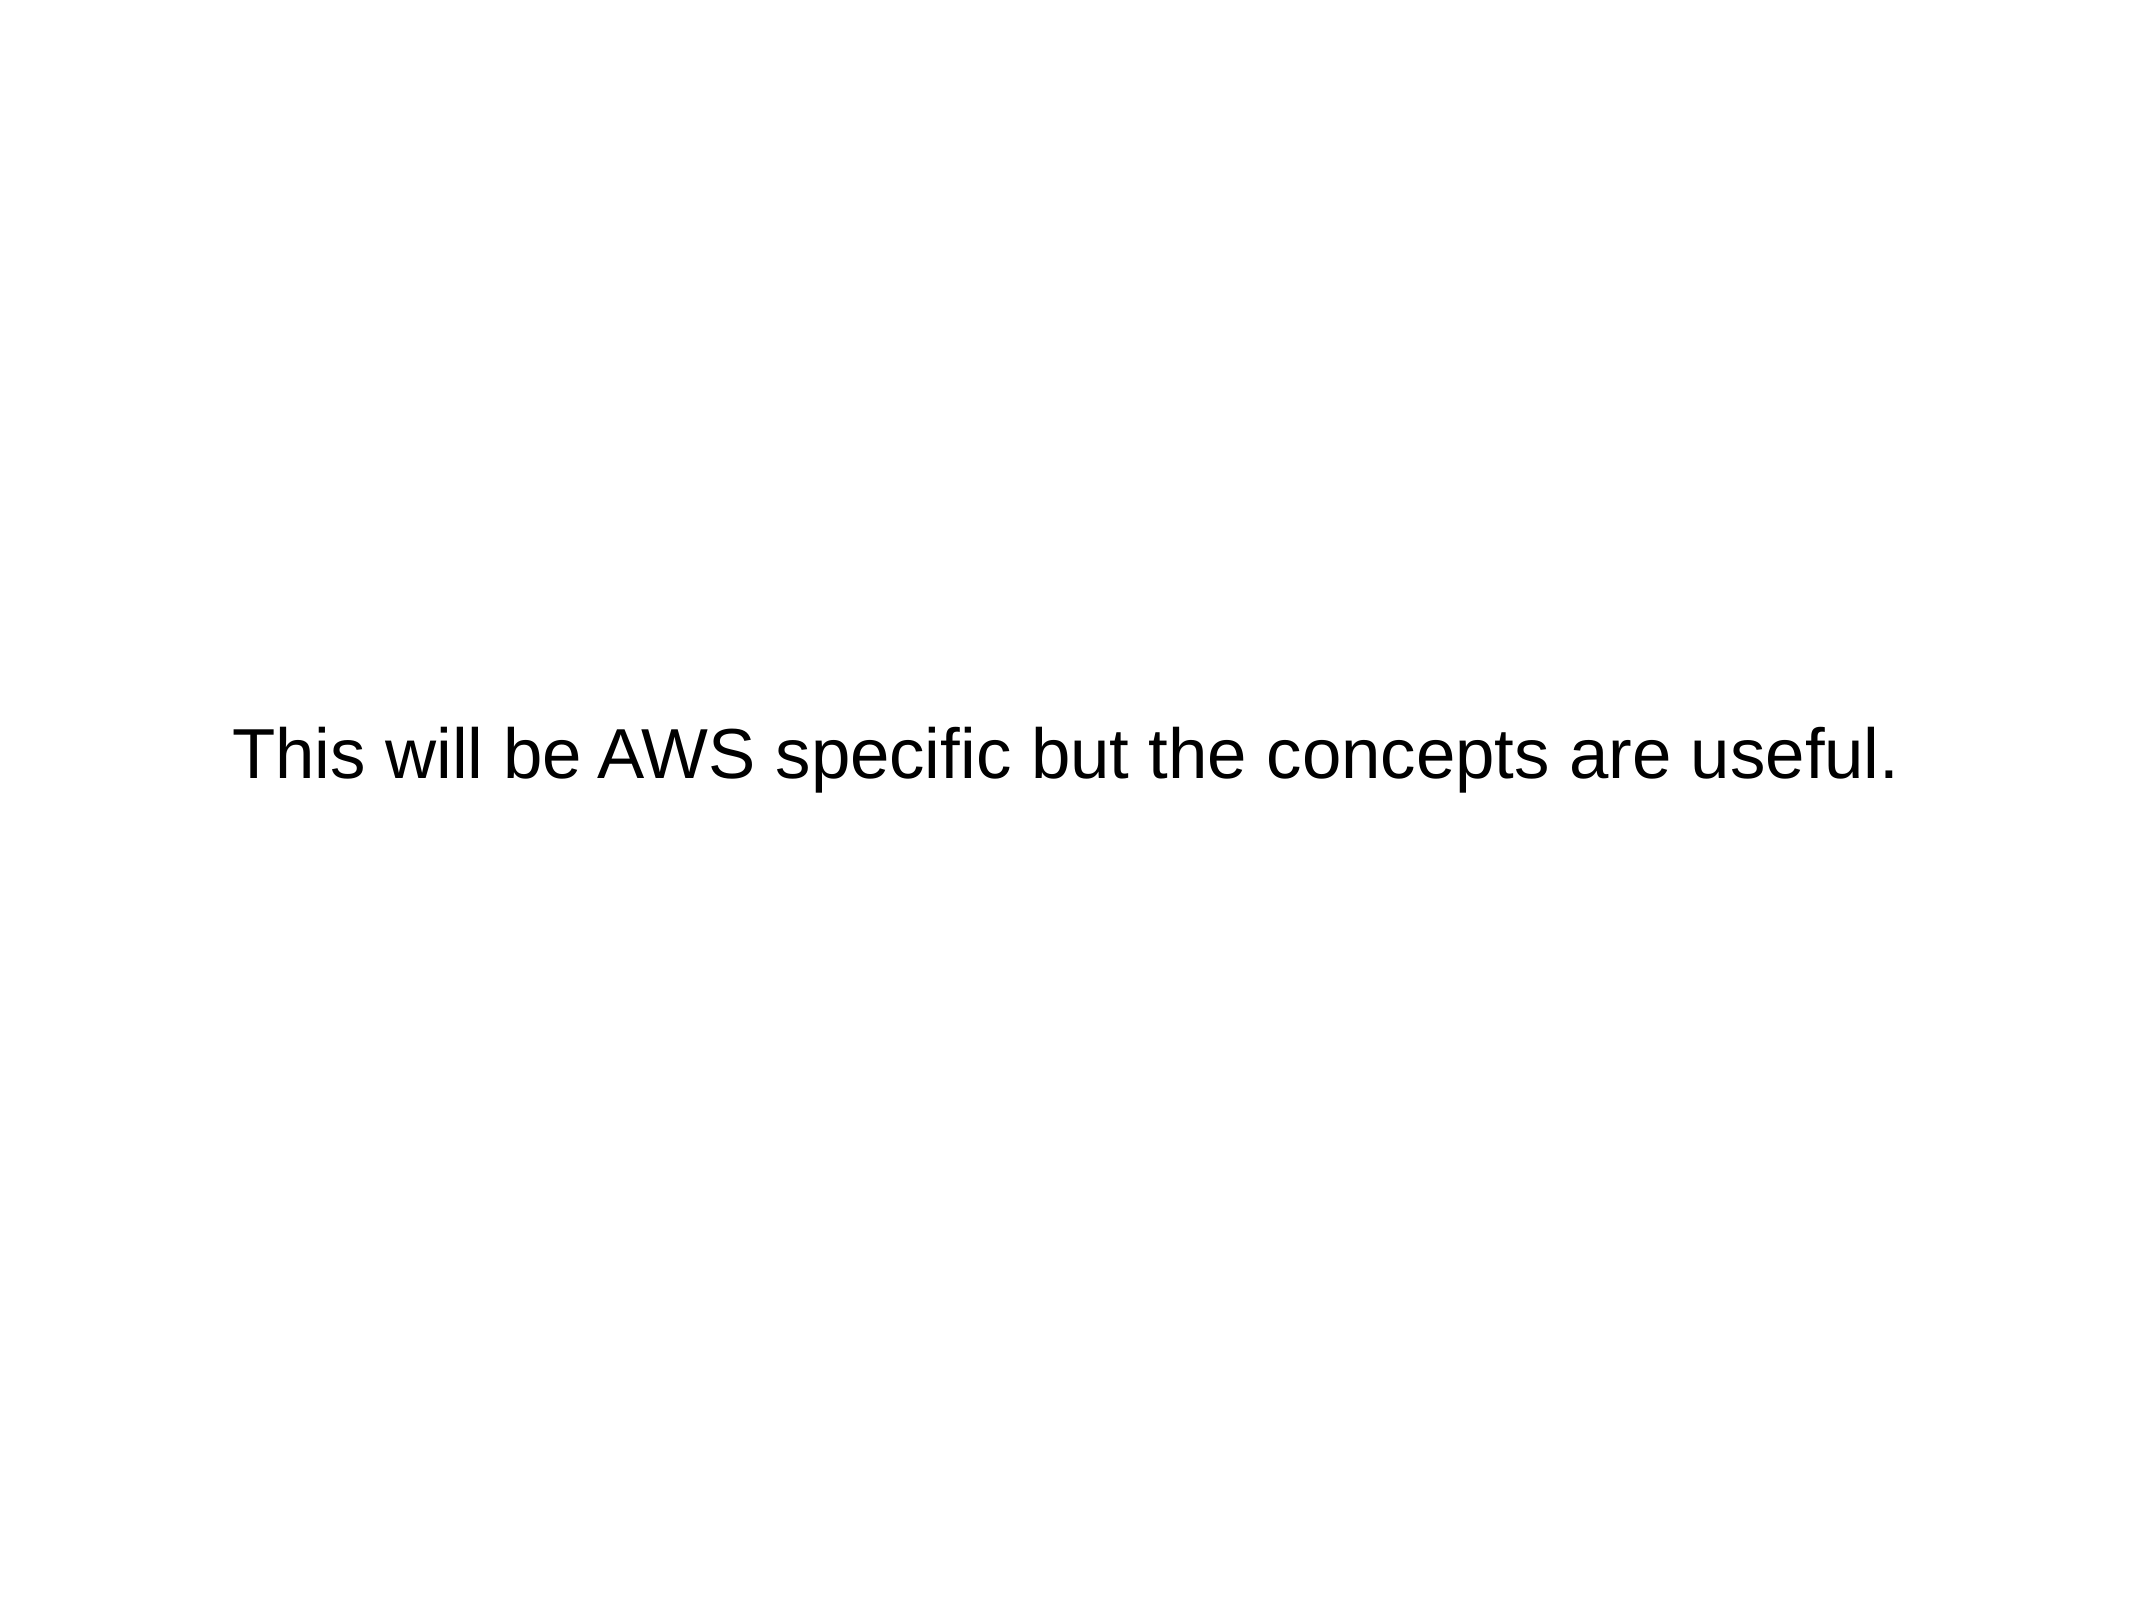

This will be AWS specific but the concepts are useful.